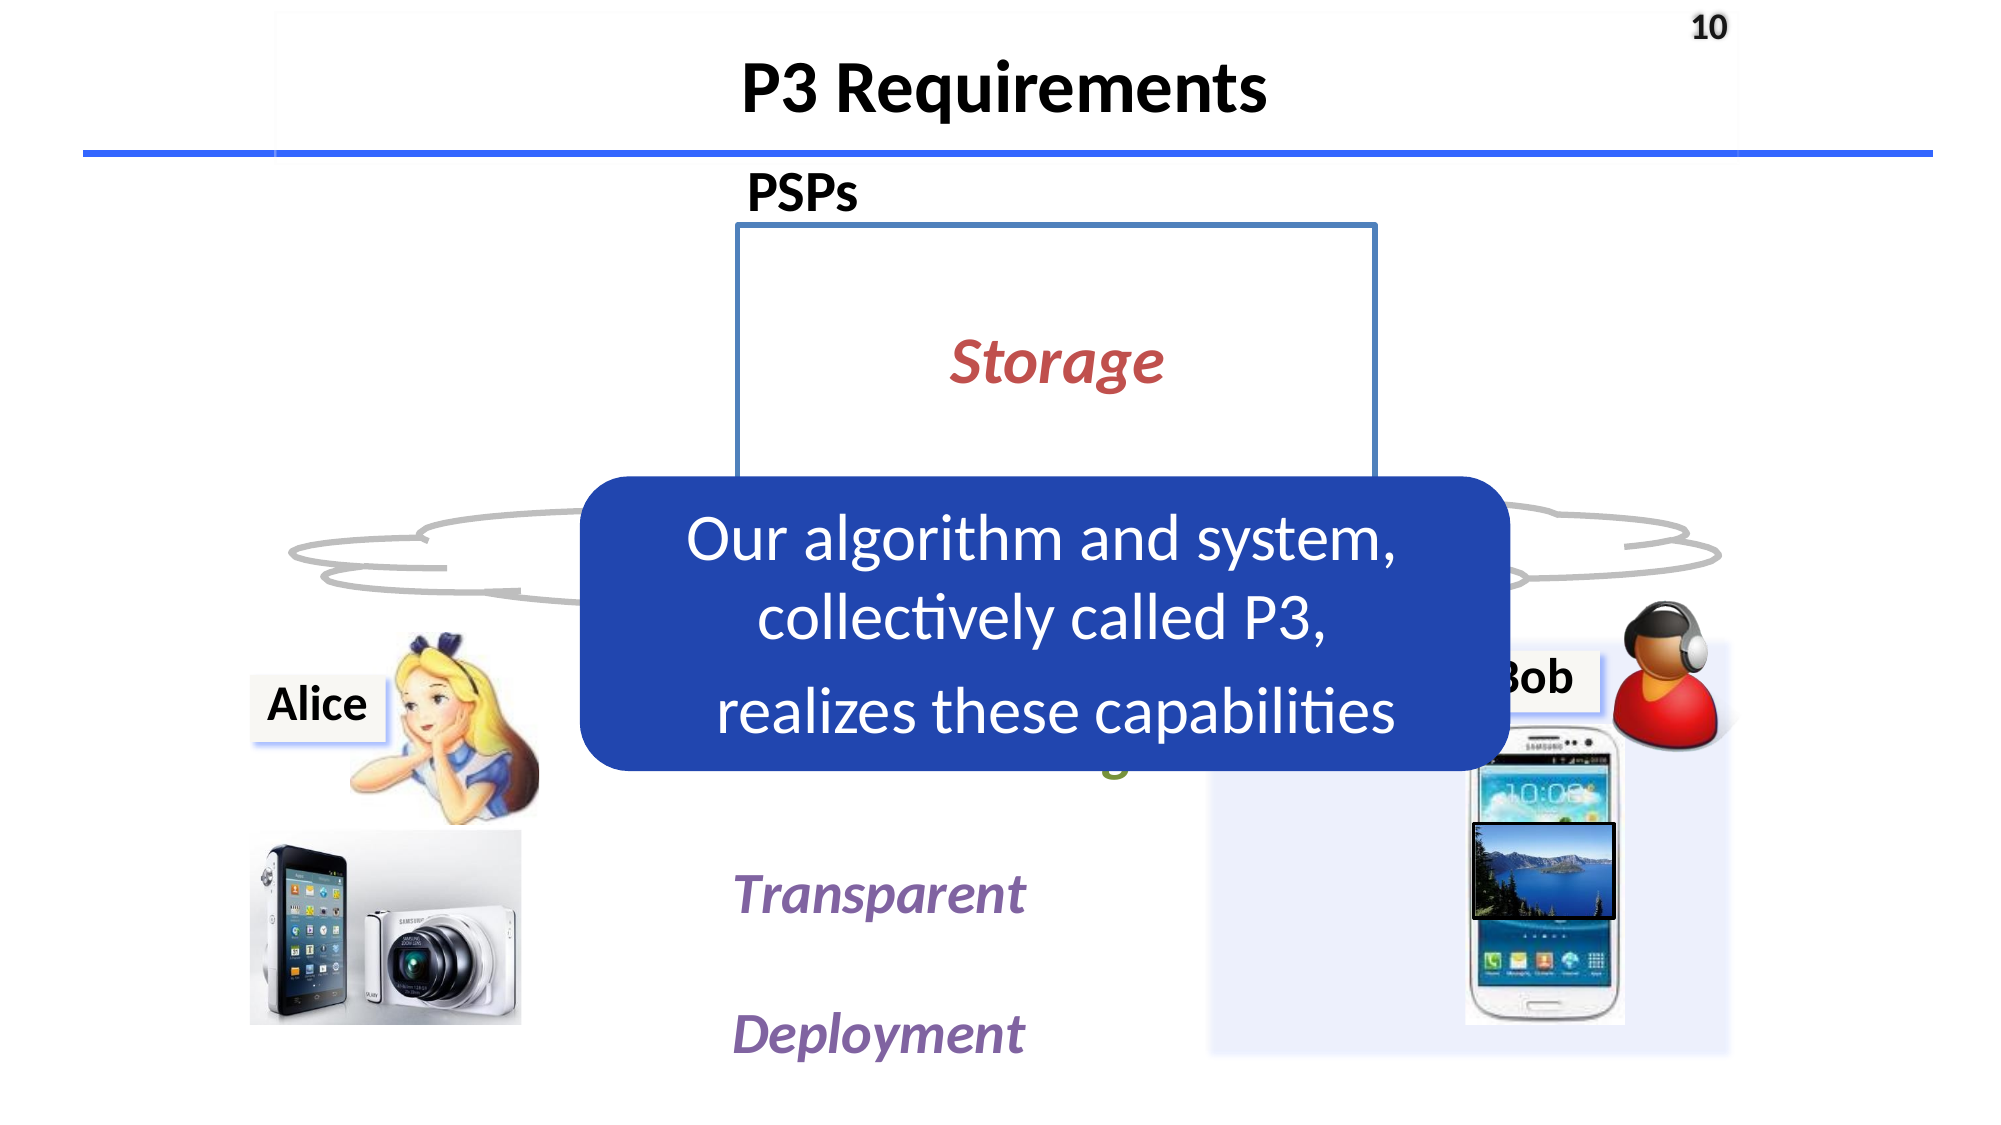

10

# P3 Requirements
PSPs

Storage

Our algorithm and system,
collectively called P3,
realizes these capabilities

collectively called P3,

Lightweight
Processing
Bob

Alice

Privacy

Transparent  Deployment